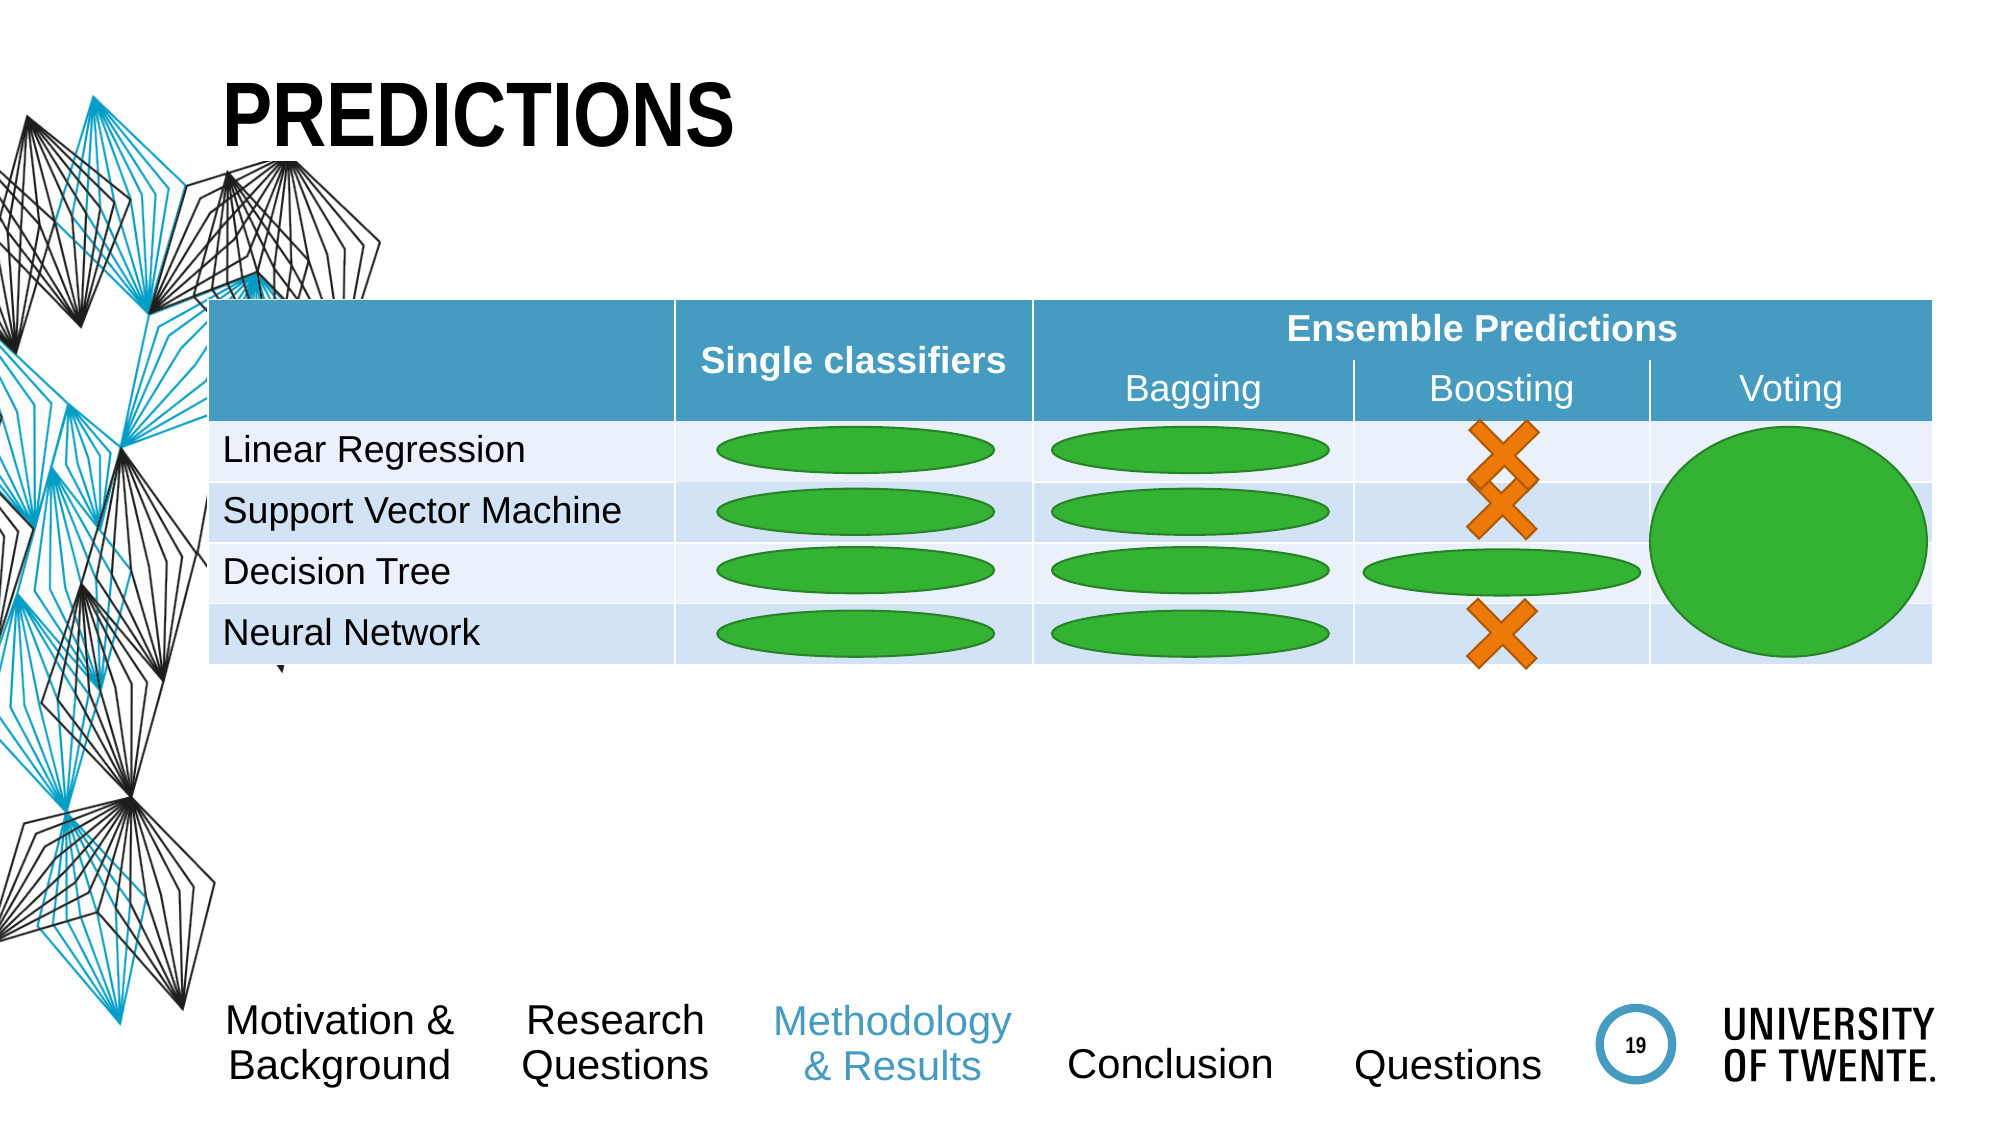

# predictions
|  | Single classifiers | Ensemble Predictions |  |  |
| --- | --- | --- | --- | --- |
|  |  | Bagging | Boosting | Voting |
| Linear Regression |  |  |  |  |
| Support Vector Machine |  |  |  |  |
| Decision Tree |  |  |  |  |
| Neural Network |  |  |  |  |

Research Questions
Methodology & Results
Motivation & Background
Conclusion
Questions
19